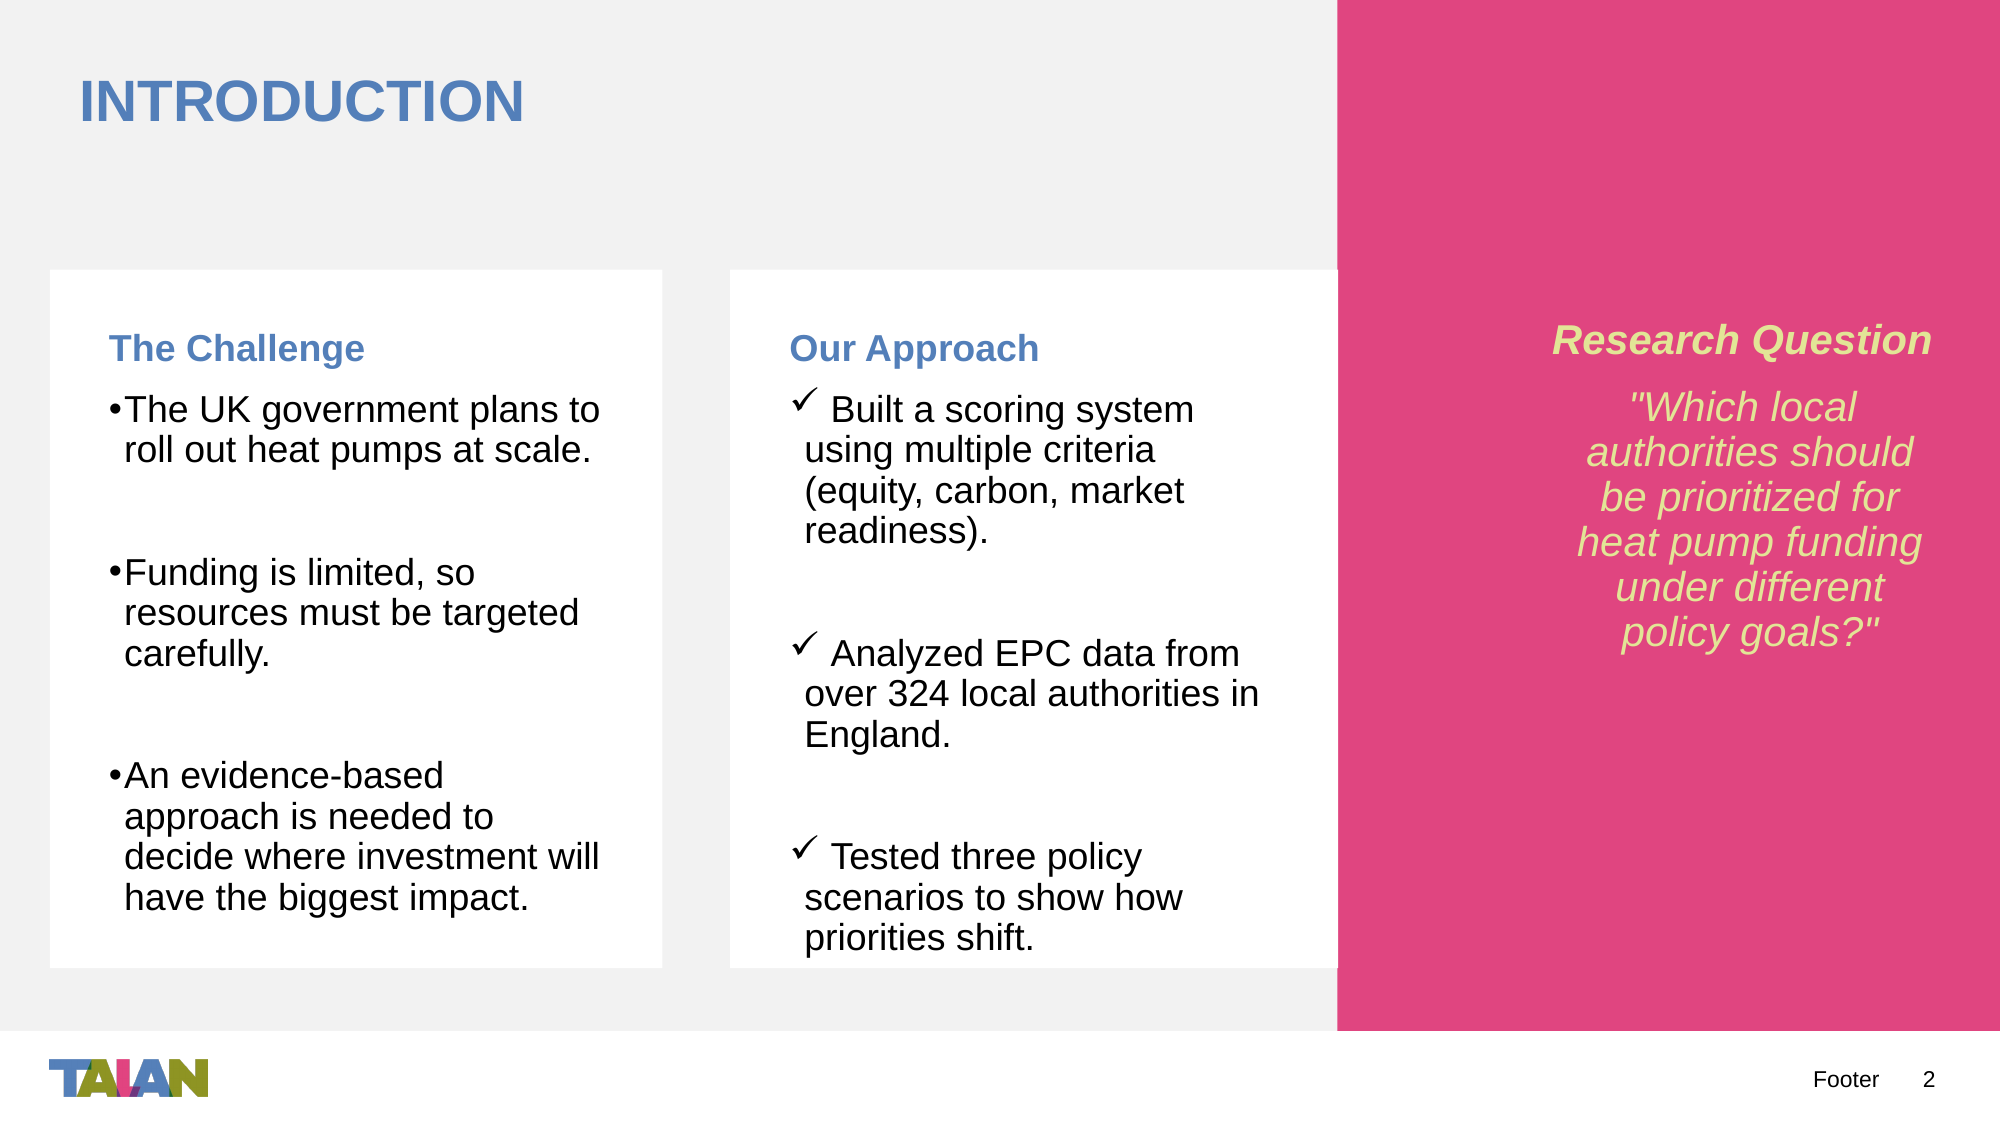

Research Question
"Which local authorities should be prioritized for heat pump funding under different policy goals?"

# INTRODUCTION
The Challenge
The UK government plans to roll out heat pumps at scale.

Funding is limited, so resources must be targeted carefully.

An evidence-based approach is needed to decide where investment will have the biggest impact.

Our Approach
 Built a scoring system using multiple criteria (equity, carbon, market readiness).

 Analyzed EPC data from over 324 local authorities in England.

 Tested three policy scenarios to show how priorities shift.

Footer
2